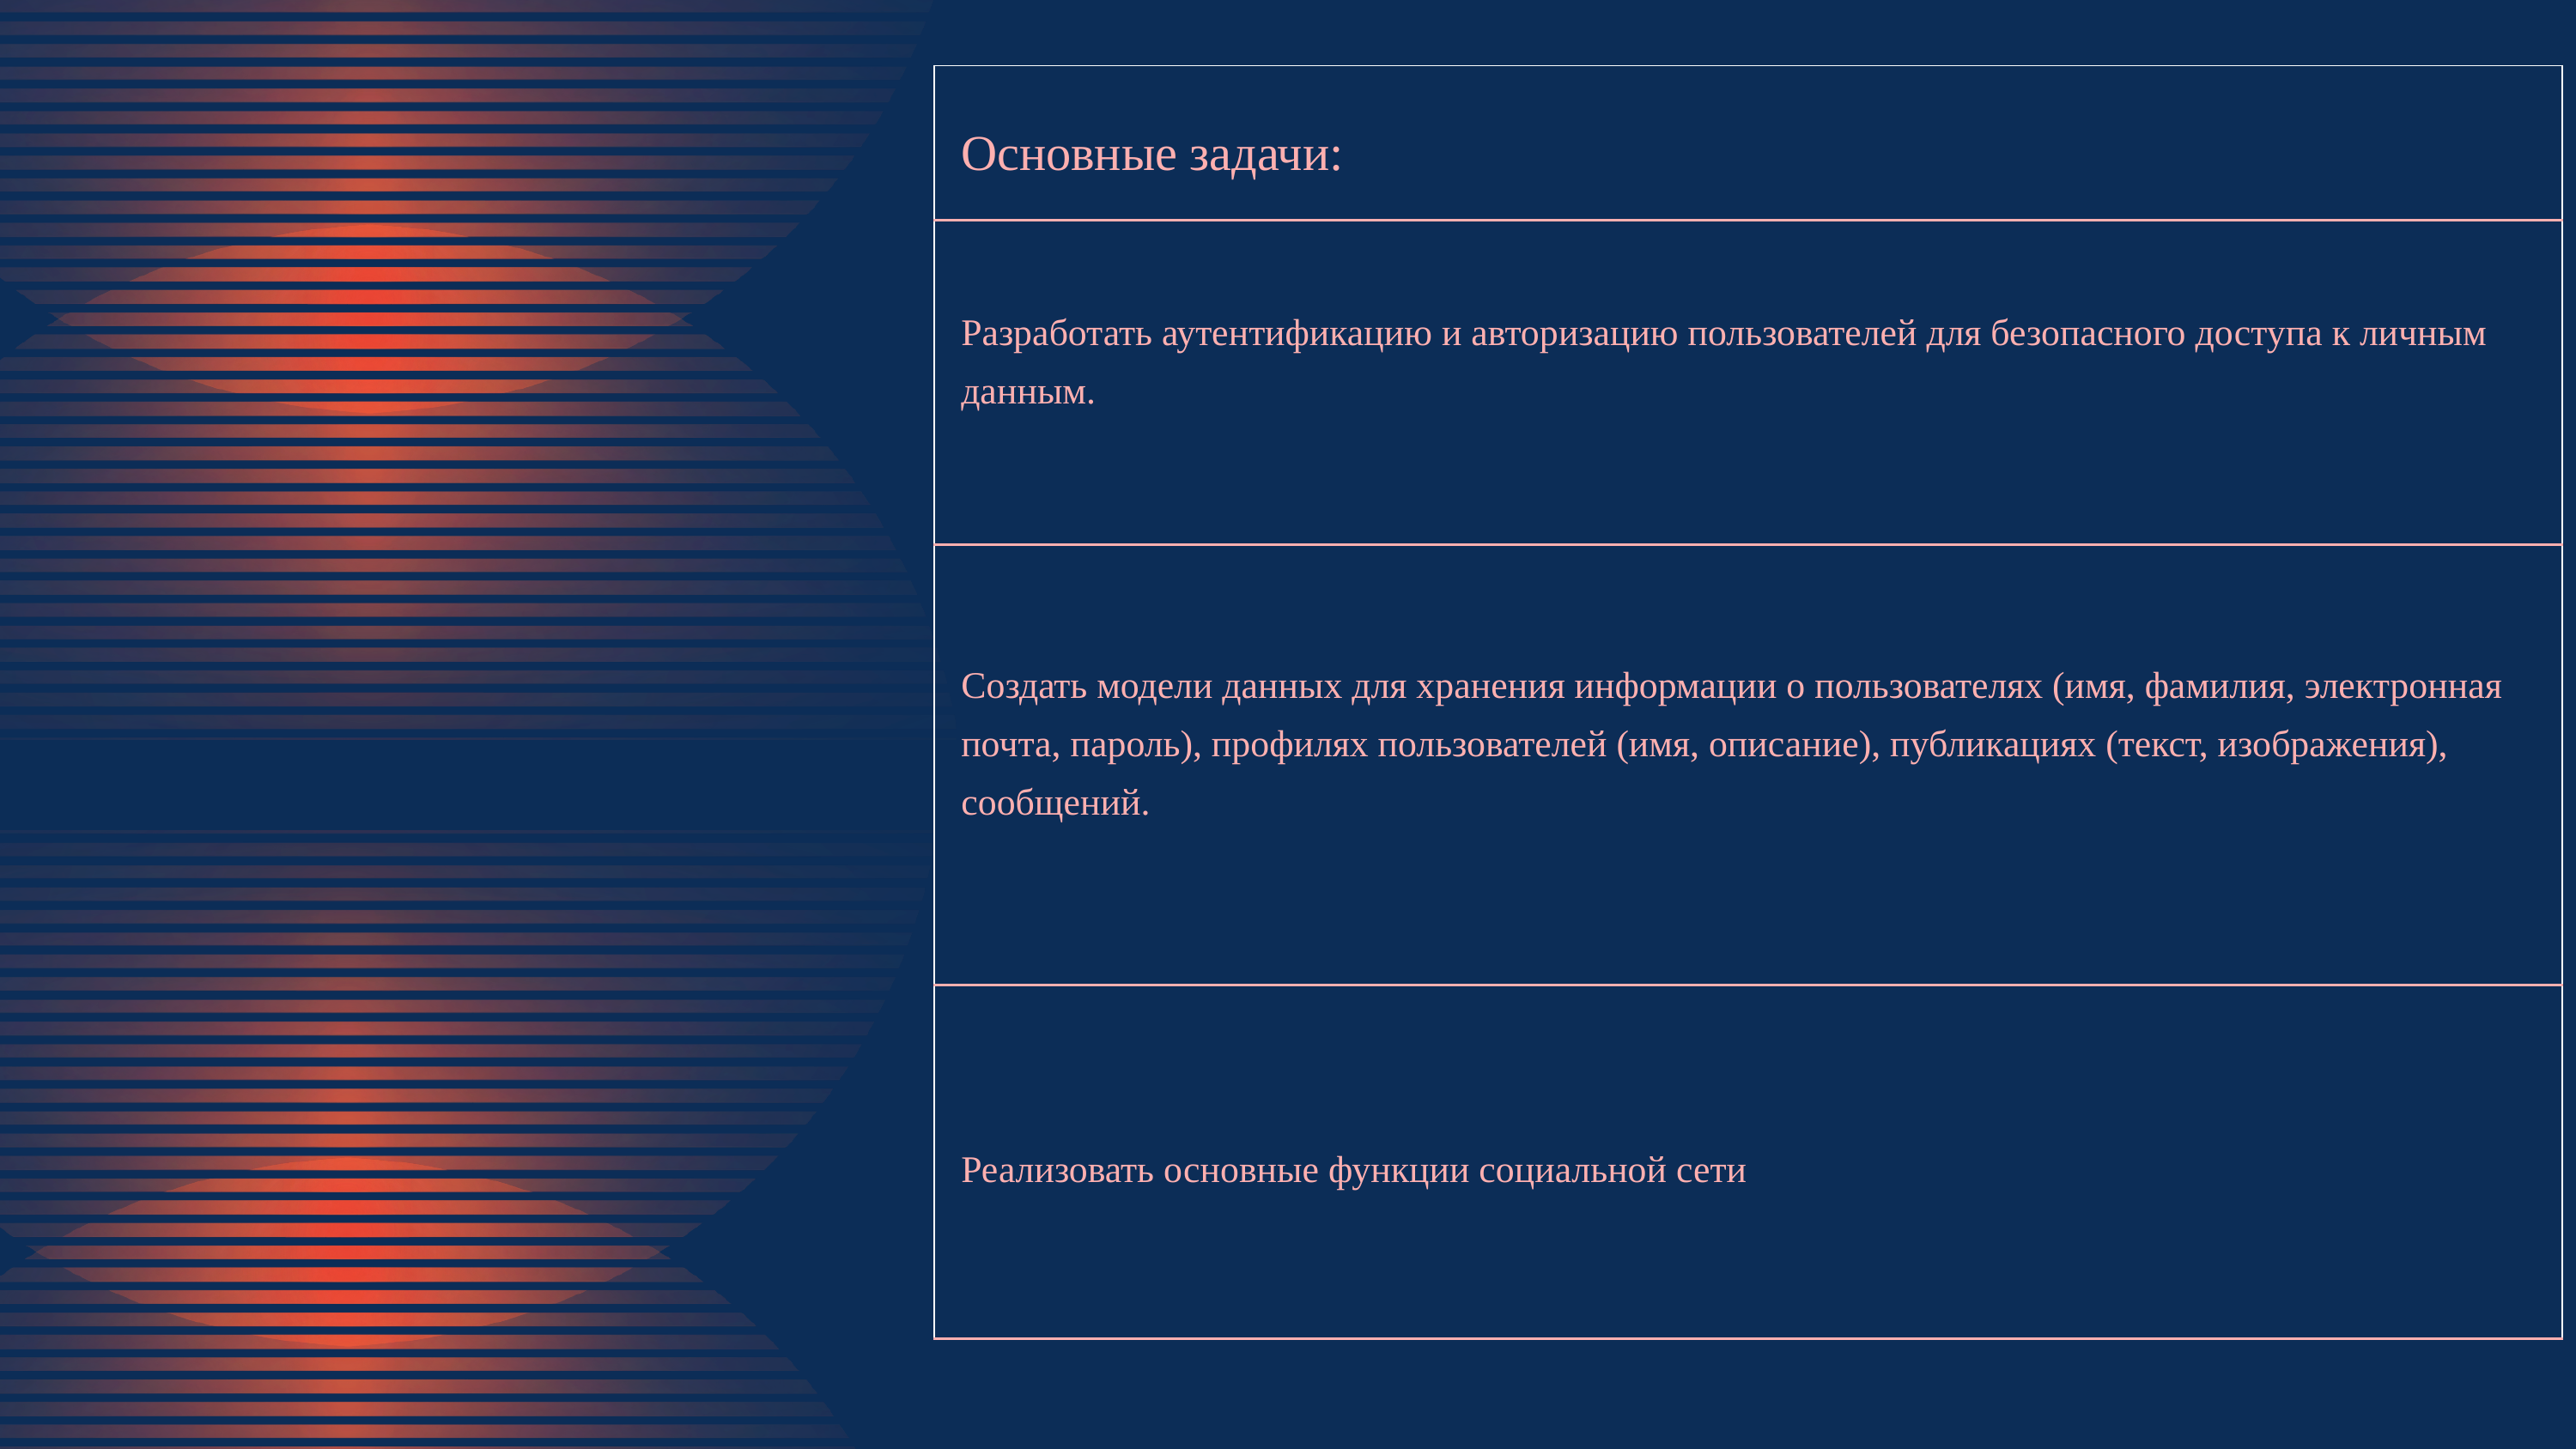

| Основные задачи: |
| --- |
| Разработать аутентификацию и авторизацию пользователей для безопасного доступа к личным данным. |
| Создать модели данных для хранения информации о пользователях (имя, фамилия, электронная почта, пароль), профилях пользователей (имя, описание), публикациях (текст, изображения), сообщений. |
| Реализовать основные функции социальной сети |